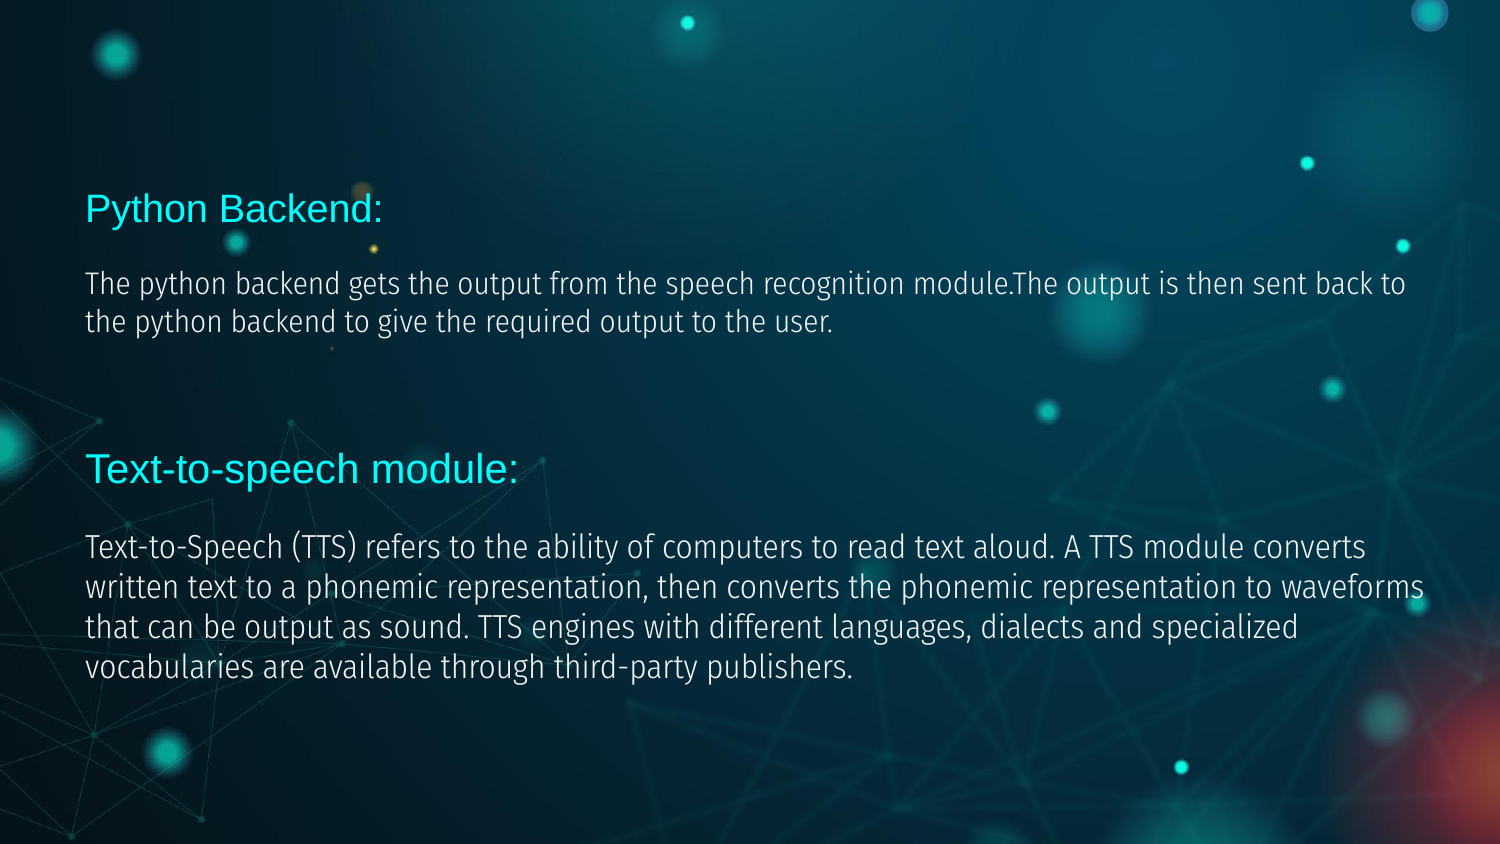

Python Backend:
The python backend gets the output from the speech recognition module.The output is then sent back to the python backend to give the required output to the user.

Text-to-speech module:
Text-to-Speech (TTS) refers to the ability of computers to read text aloud. A TTS module converts written text to a phonemic representation, then converts the phonemic representation to waveforms that can be output as sound. TTS engines with different languages, dialects and specialized vocabularies are available through third-party publishers.